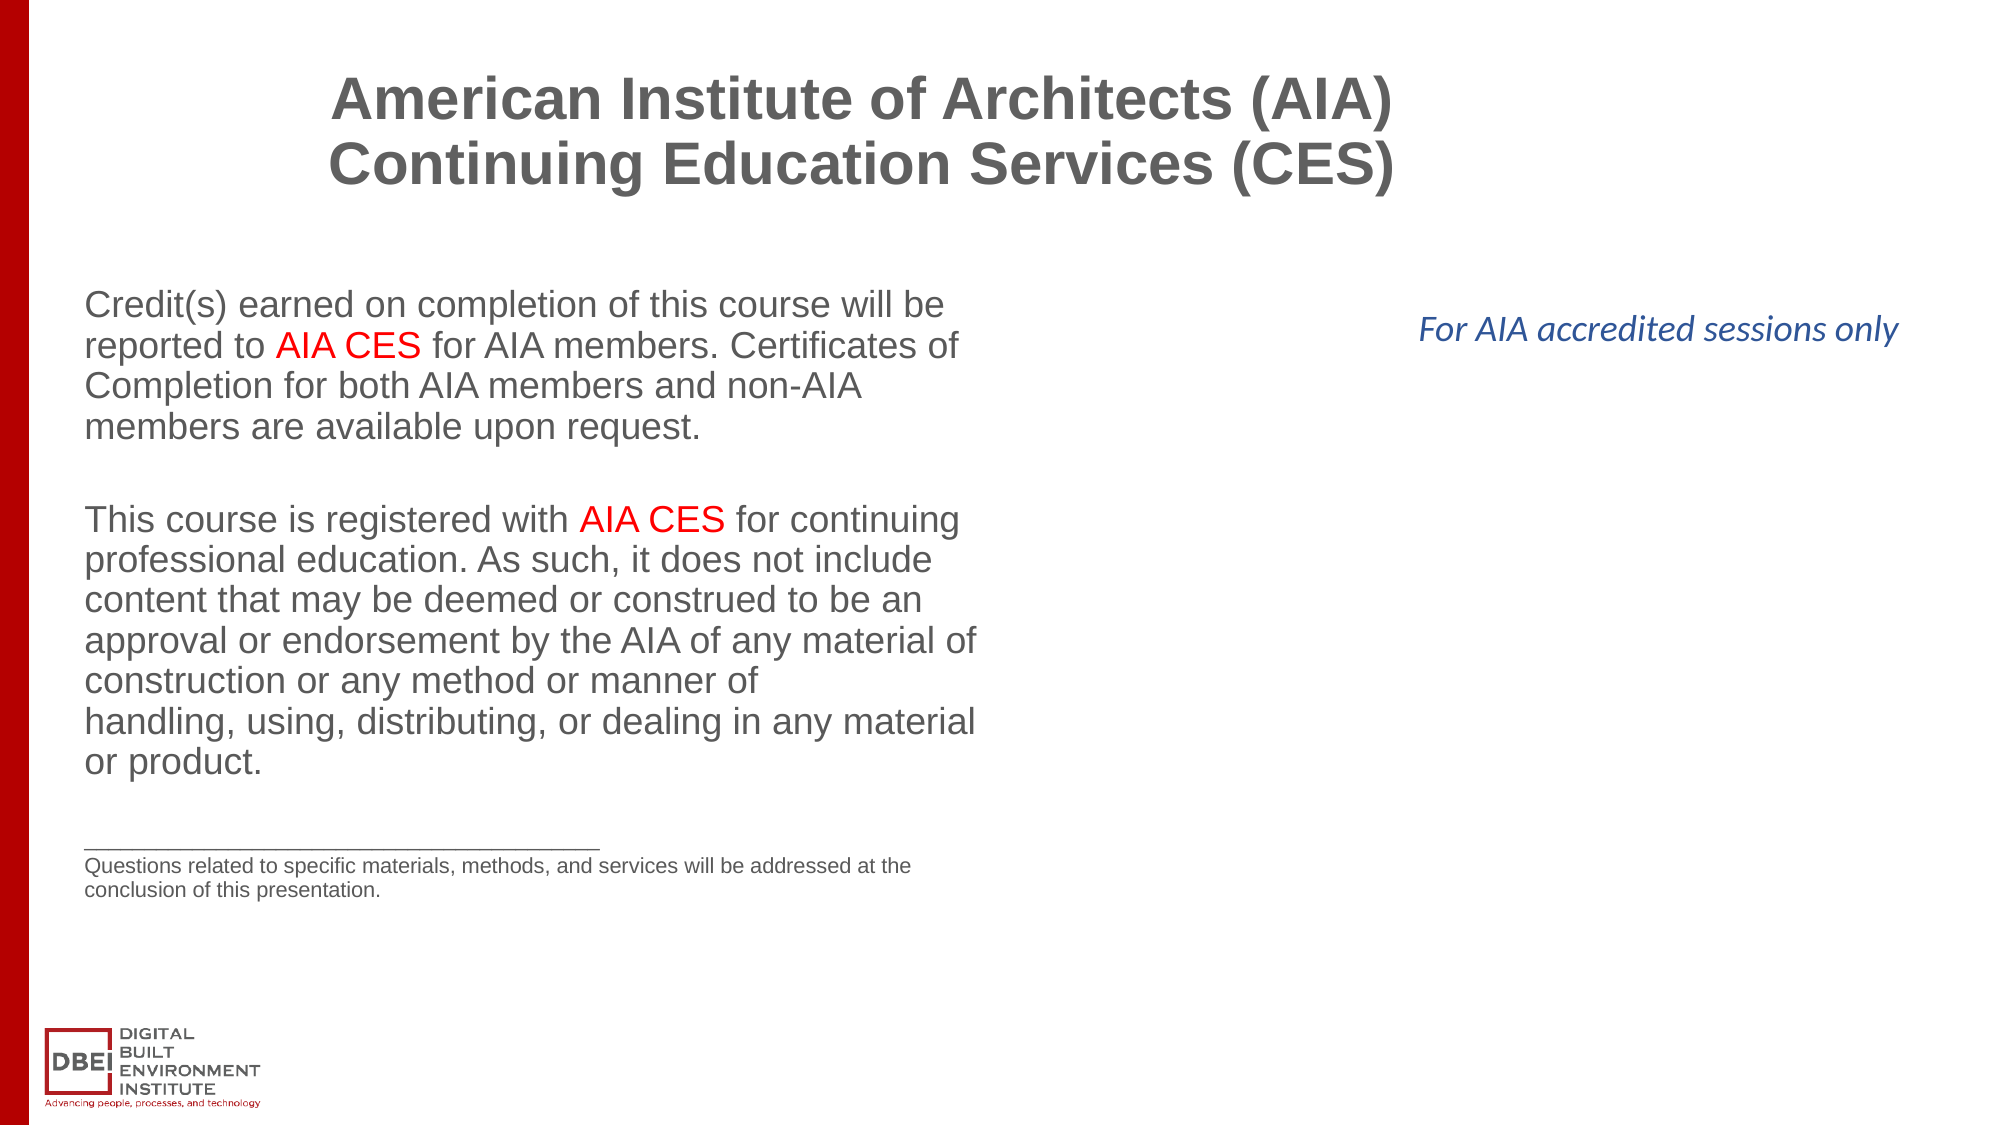

American Institute of Architects (AIA)
Continuing Education Services (CES)
For AIA accredited sessions only
Credit(s) earned on completion of this course will be reported to AIA CES for AIA members. Certificates of Completion for both AIA members and non-AIA members are available upon request.
This course is registered with AIA CES for continuing professional education. As such, it does not include content that may be deemed or construed to be an approval or endorsement by the AIA of any material of construction or any method or manner of
handling, using, distributing, or dealing in any material or product.

___________________________________________
Questions related to specific materials, methods, and services will be addressed at the conclusion of this presentation.